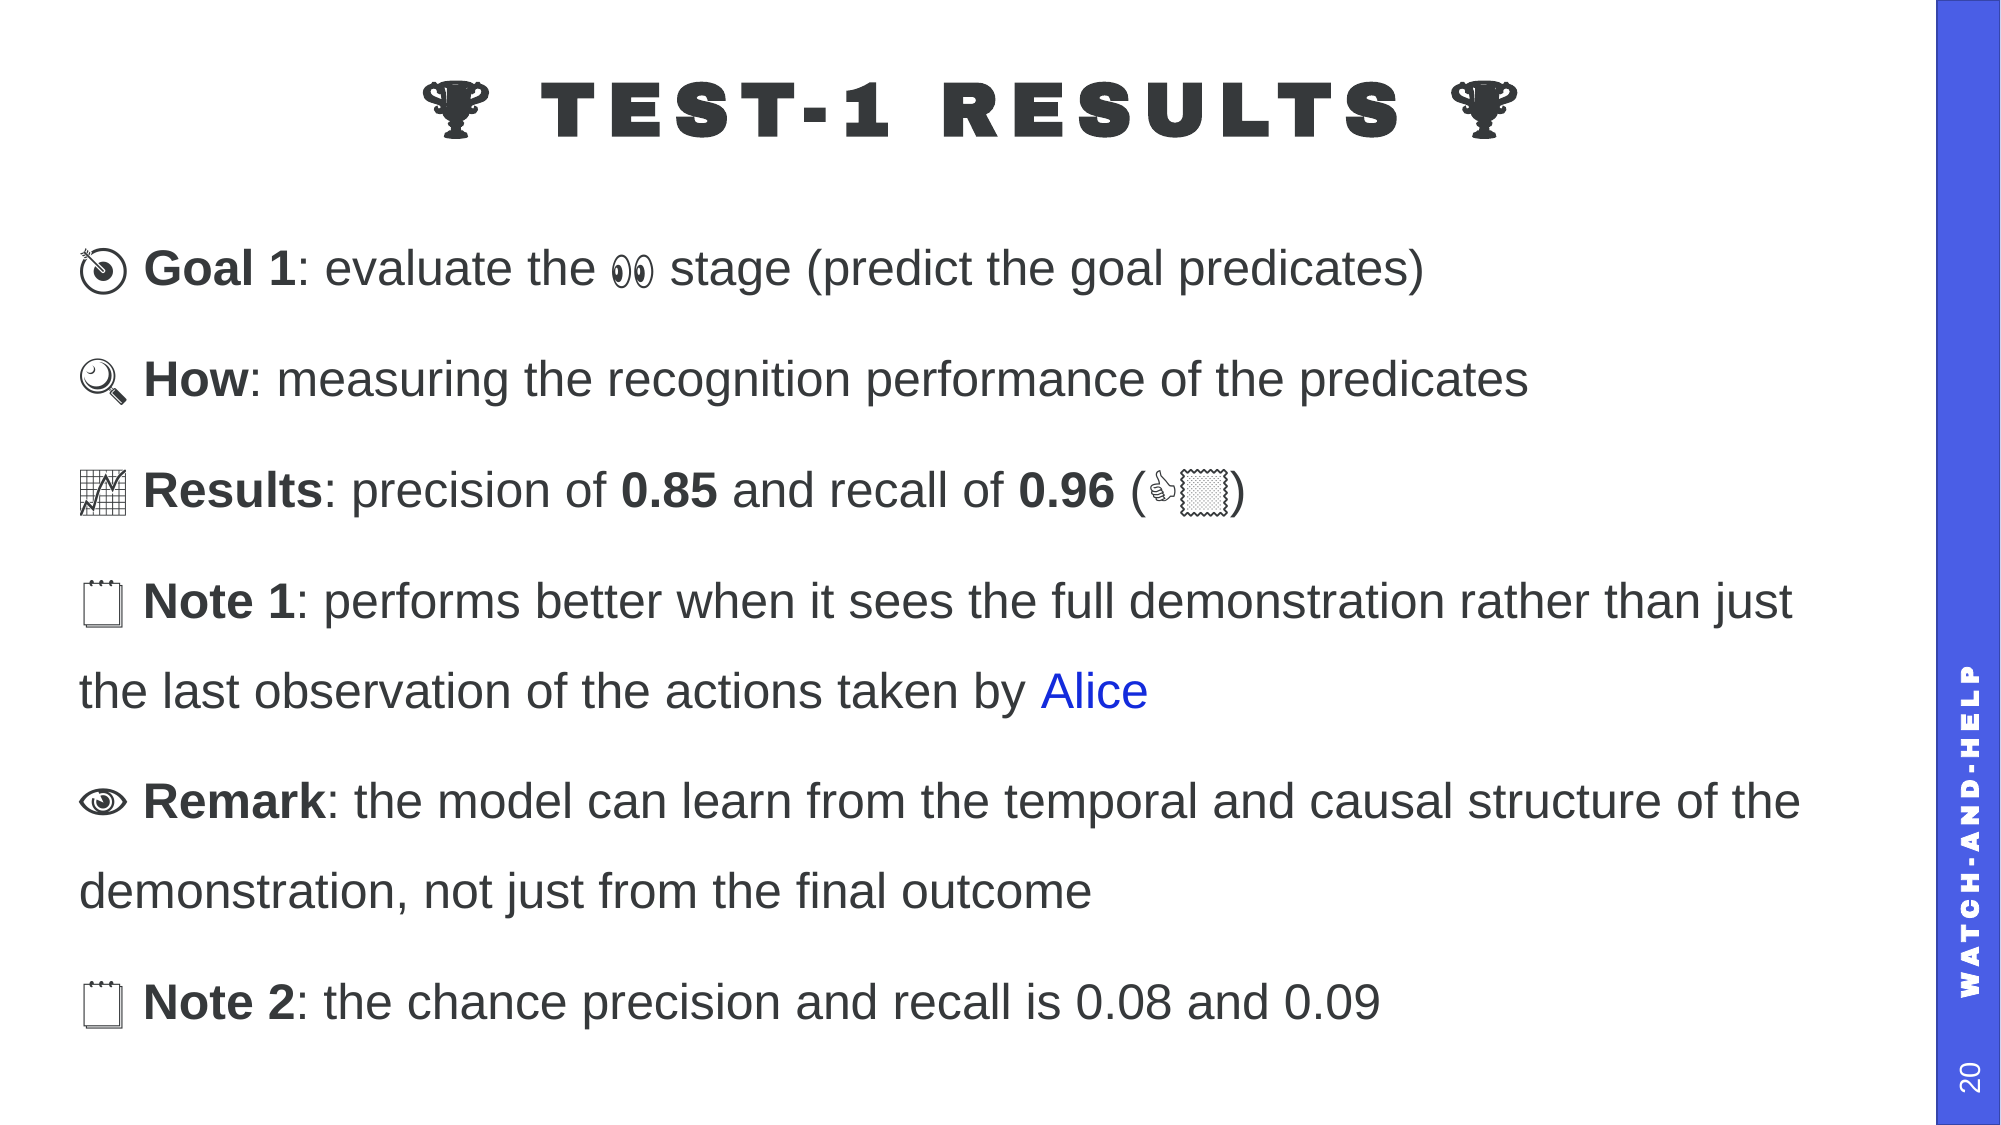

# 🏆 test-1 results 🏆
🎯 Goal 1: evaluate the 👀 stage (predict the goal predicates)
🔍 How: measuring the recognition performance of the predicates
📈 Results: precision of 0.85 and recall of 0.96 (👍🏻)
🗒️ Note 1: performs better when it sees the full demonstration rather than just the last observation of the actions taken by Alice
👁️ Remark: the model can learn from the temporal and causal structure of the demonstration, not just from the final outcome
🗒️ Note 2: the chance precision and recall is 0.08 and 0.09

Watch-and-Help
20